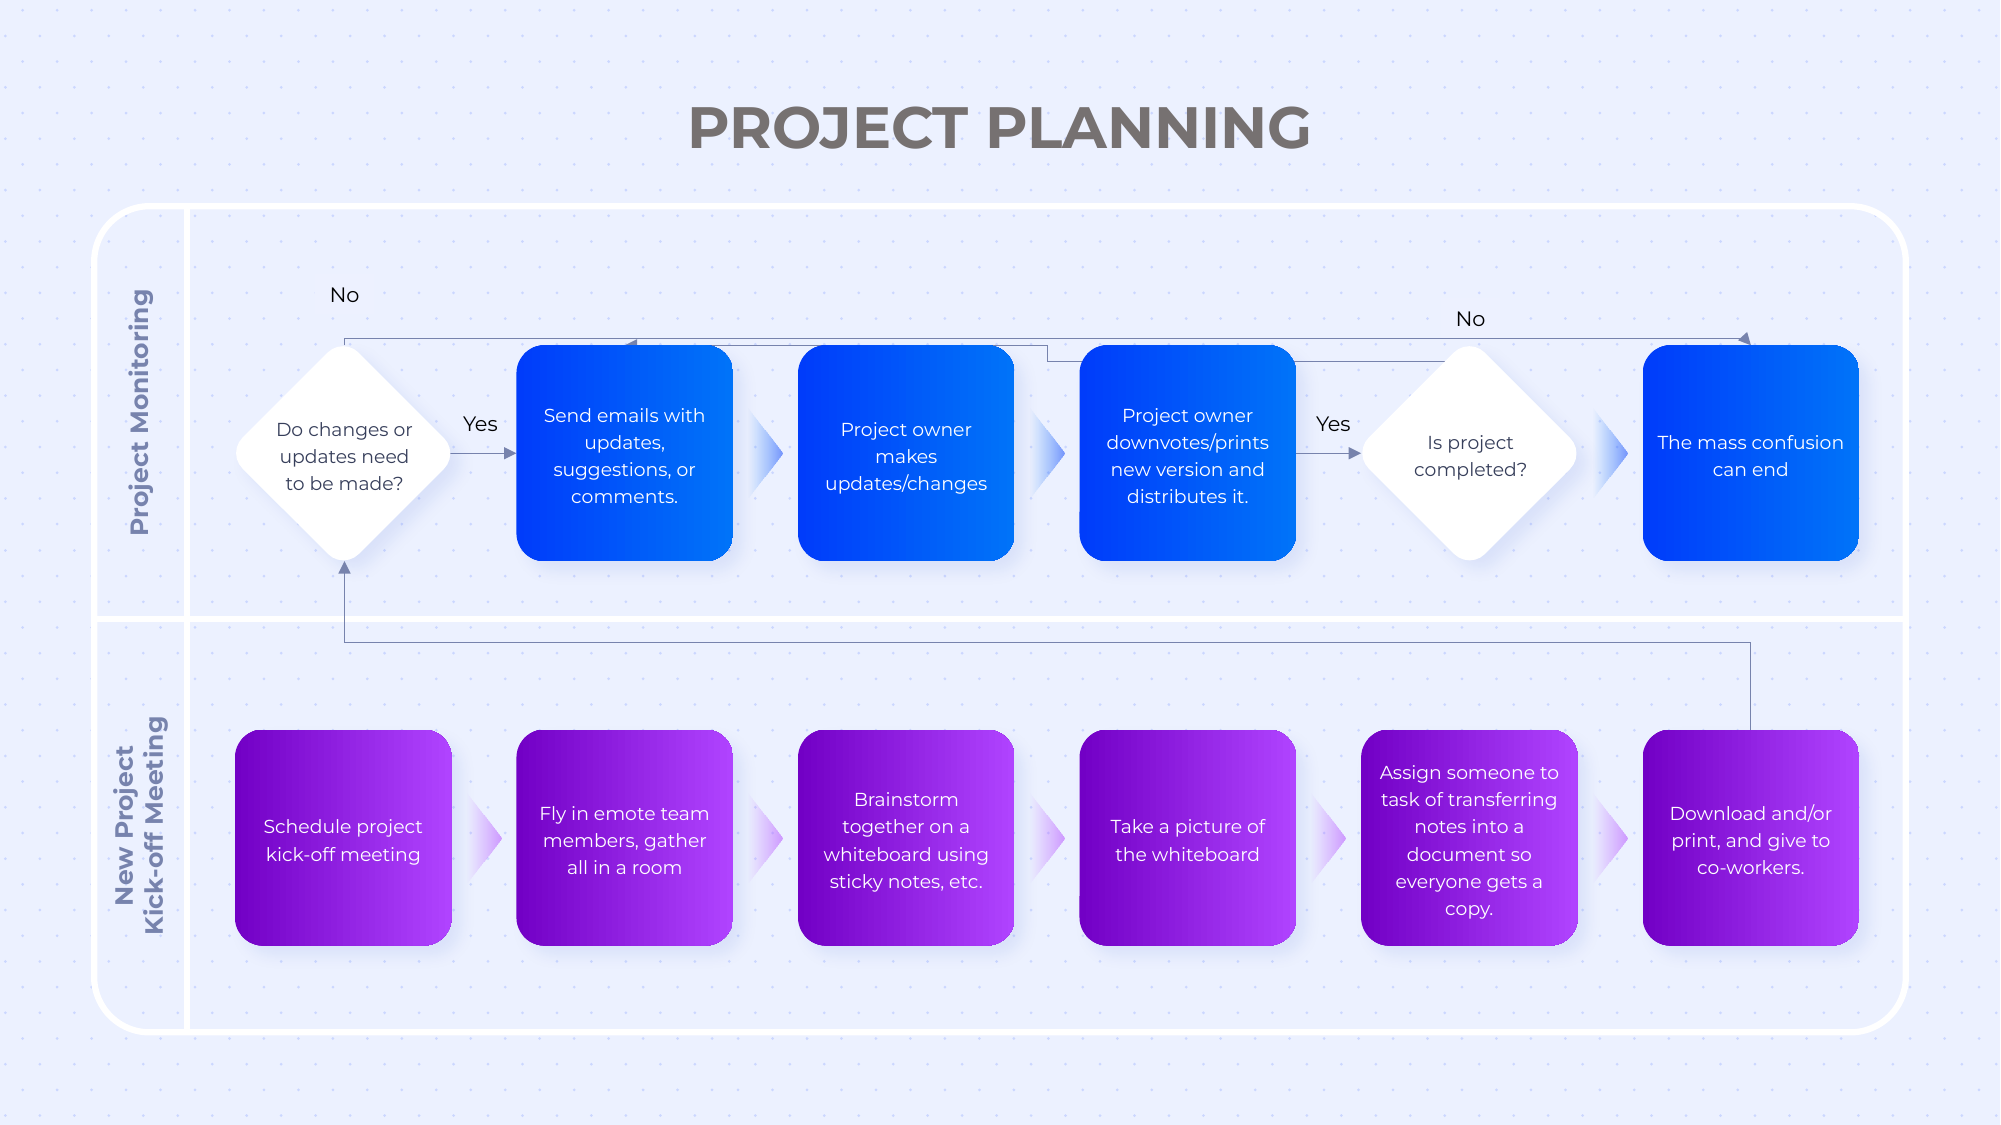

PROJECT PLANNING

No
No
Send emails with updates, suggestions, or comments.
Project owner makes updates/changes
Project owner downvotes/prints new version and distributes it.
The mass confusion can end
Do changes or updates need
to be made?
Is project completed?

Project Monitoring
Yes
Yes

Schedule project kick-off meeting
Fly in emote team members, gather all in a room
Brainstorm together on a whiteboard using sticky notes, etc.
Take a picture of the whiteboard
Assign someone to task of transferring notes into a document so everyone gets a copy.
Download and/or print, and give to co-workers.
New Project
Kick-off Meeting